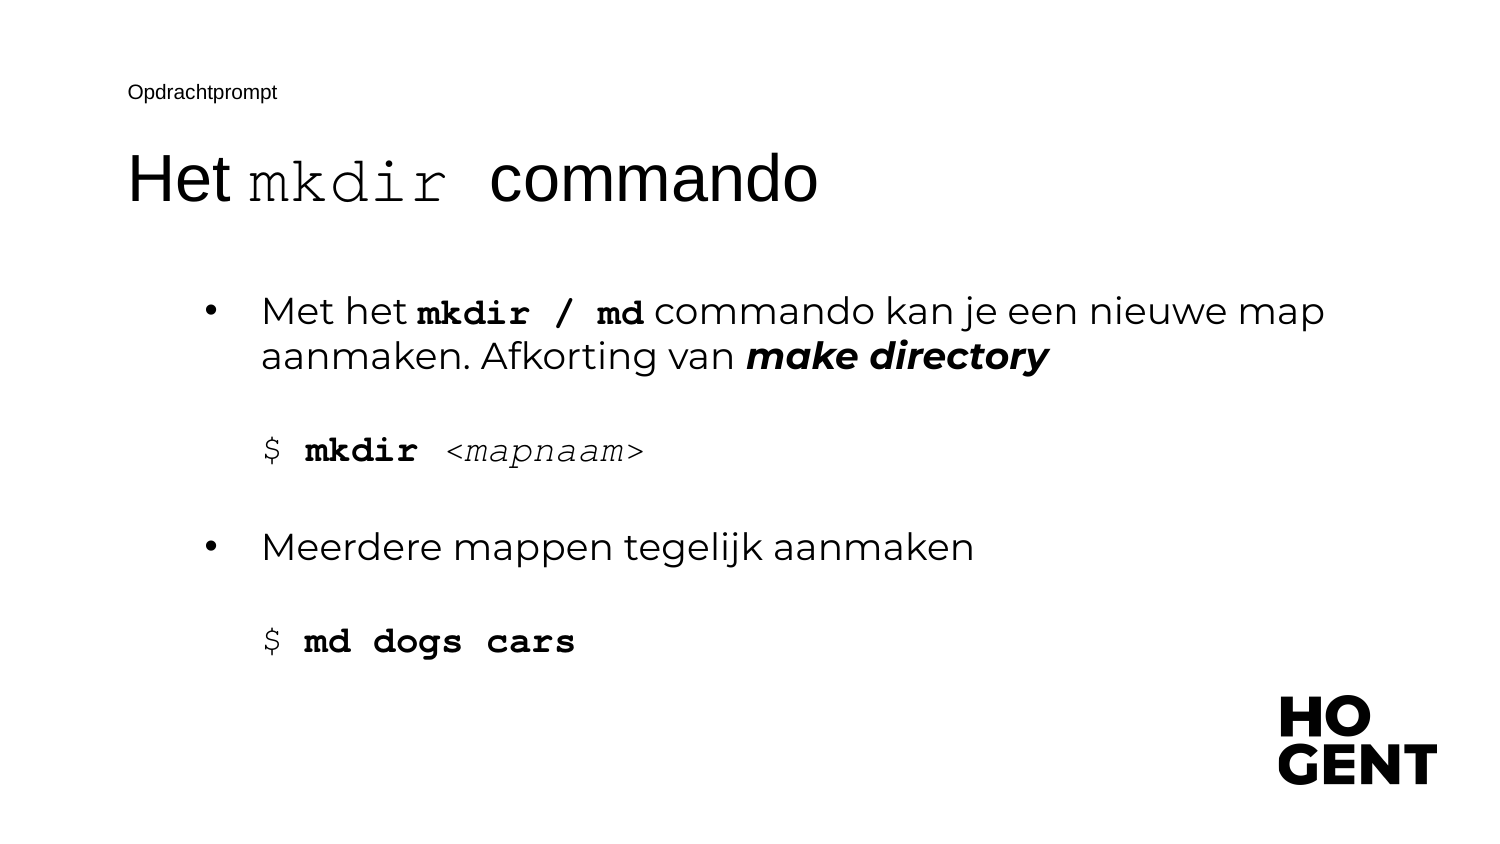

Opdrachtprompt
# Het mkdir commando
Met het mkdir / md commando kan je een nieuwe map aanmaken. Afkorting van make directory
$ mkdir <mapnaam>
Meerdere mappen tegelijk aanmaken
$ md dogs cars